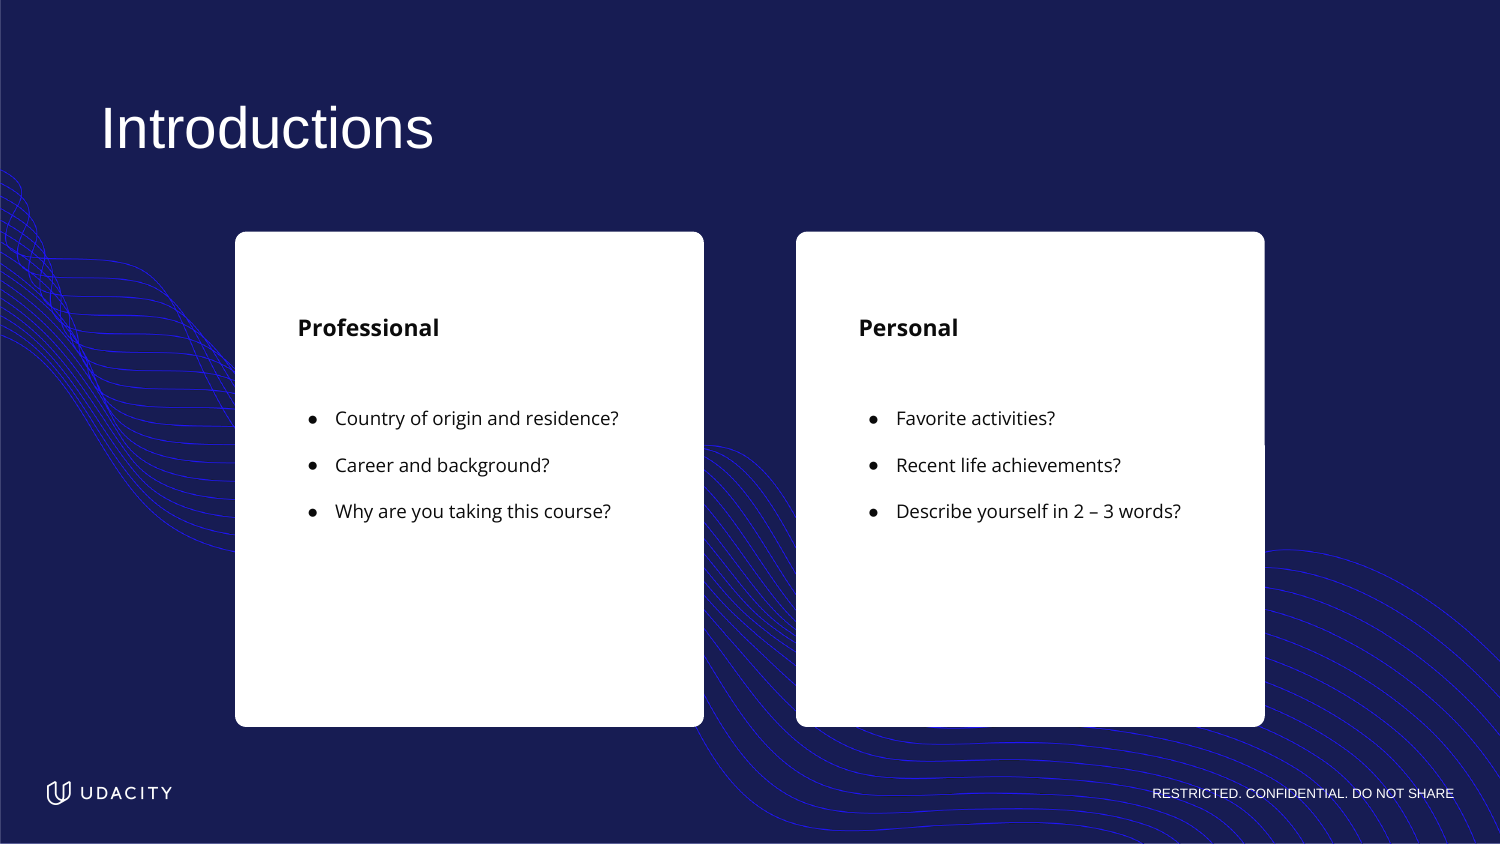

# Introductions

Professional

Personal

Country of origin and residence?
Career and background?
Why are you taking this course?

Favorite activities?
Recent life achievements?
Describe yourself in 2 – 3 words?